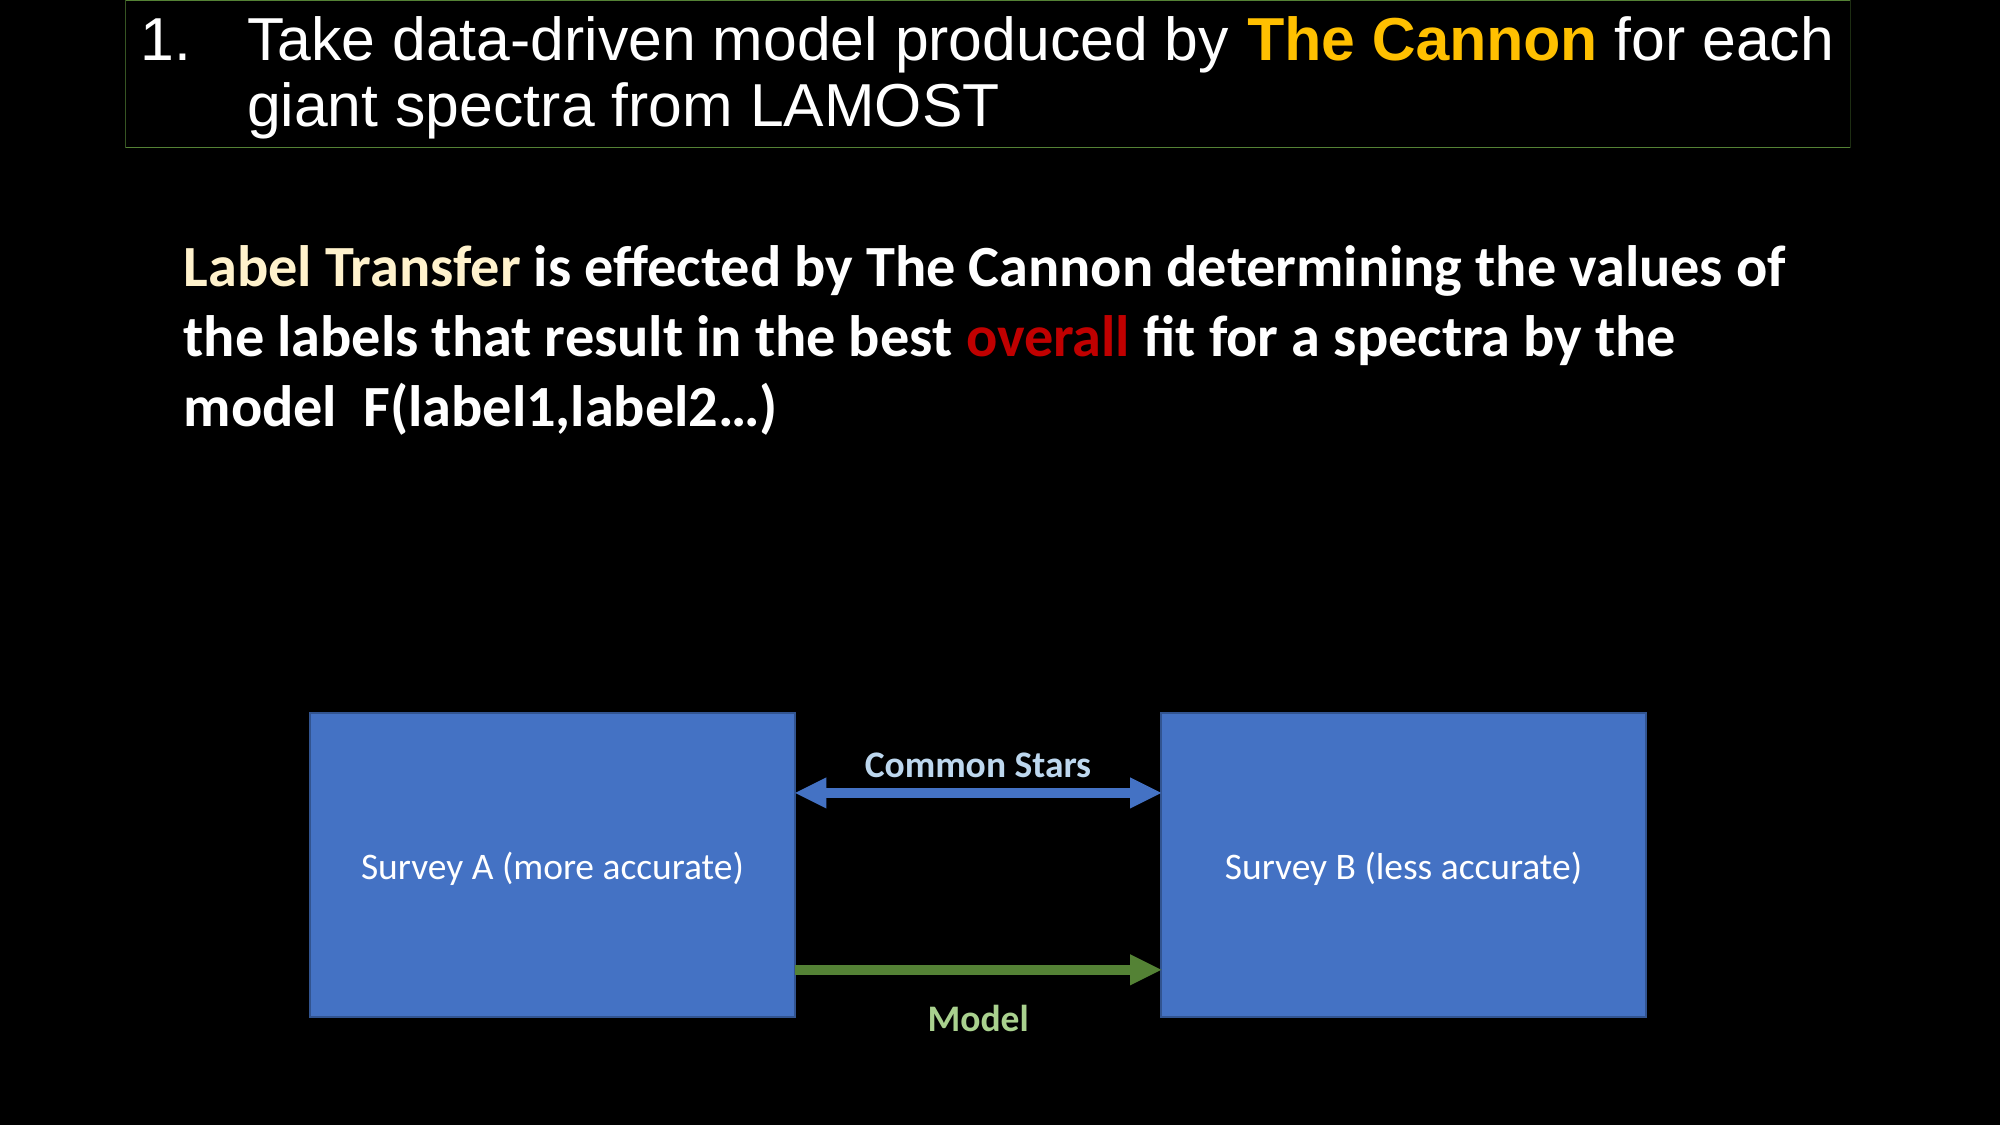

Take data-driven model produced by The Cannon for each giant spectra from LAMOST

Label Transfer is effected by The Cannon determining the values of the labels that result in the best overall fit for a spectra by the model  F(label1,label2…)
Survey A (more accurate)
Survey B (less accurate)
Common Stars
Model